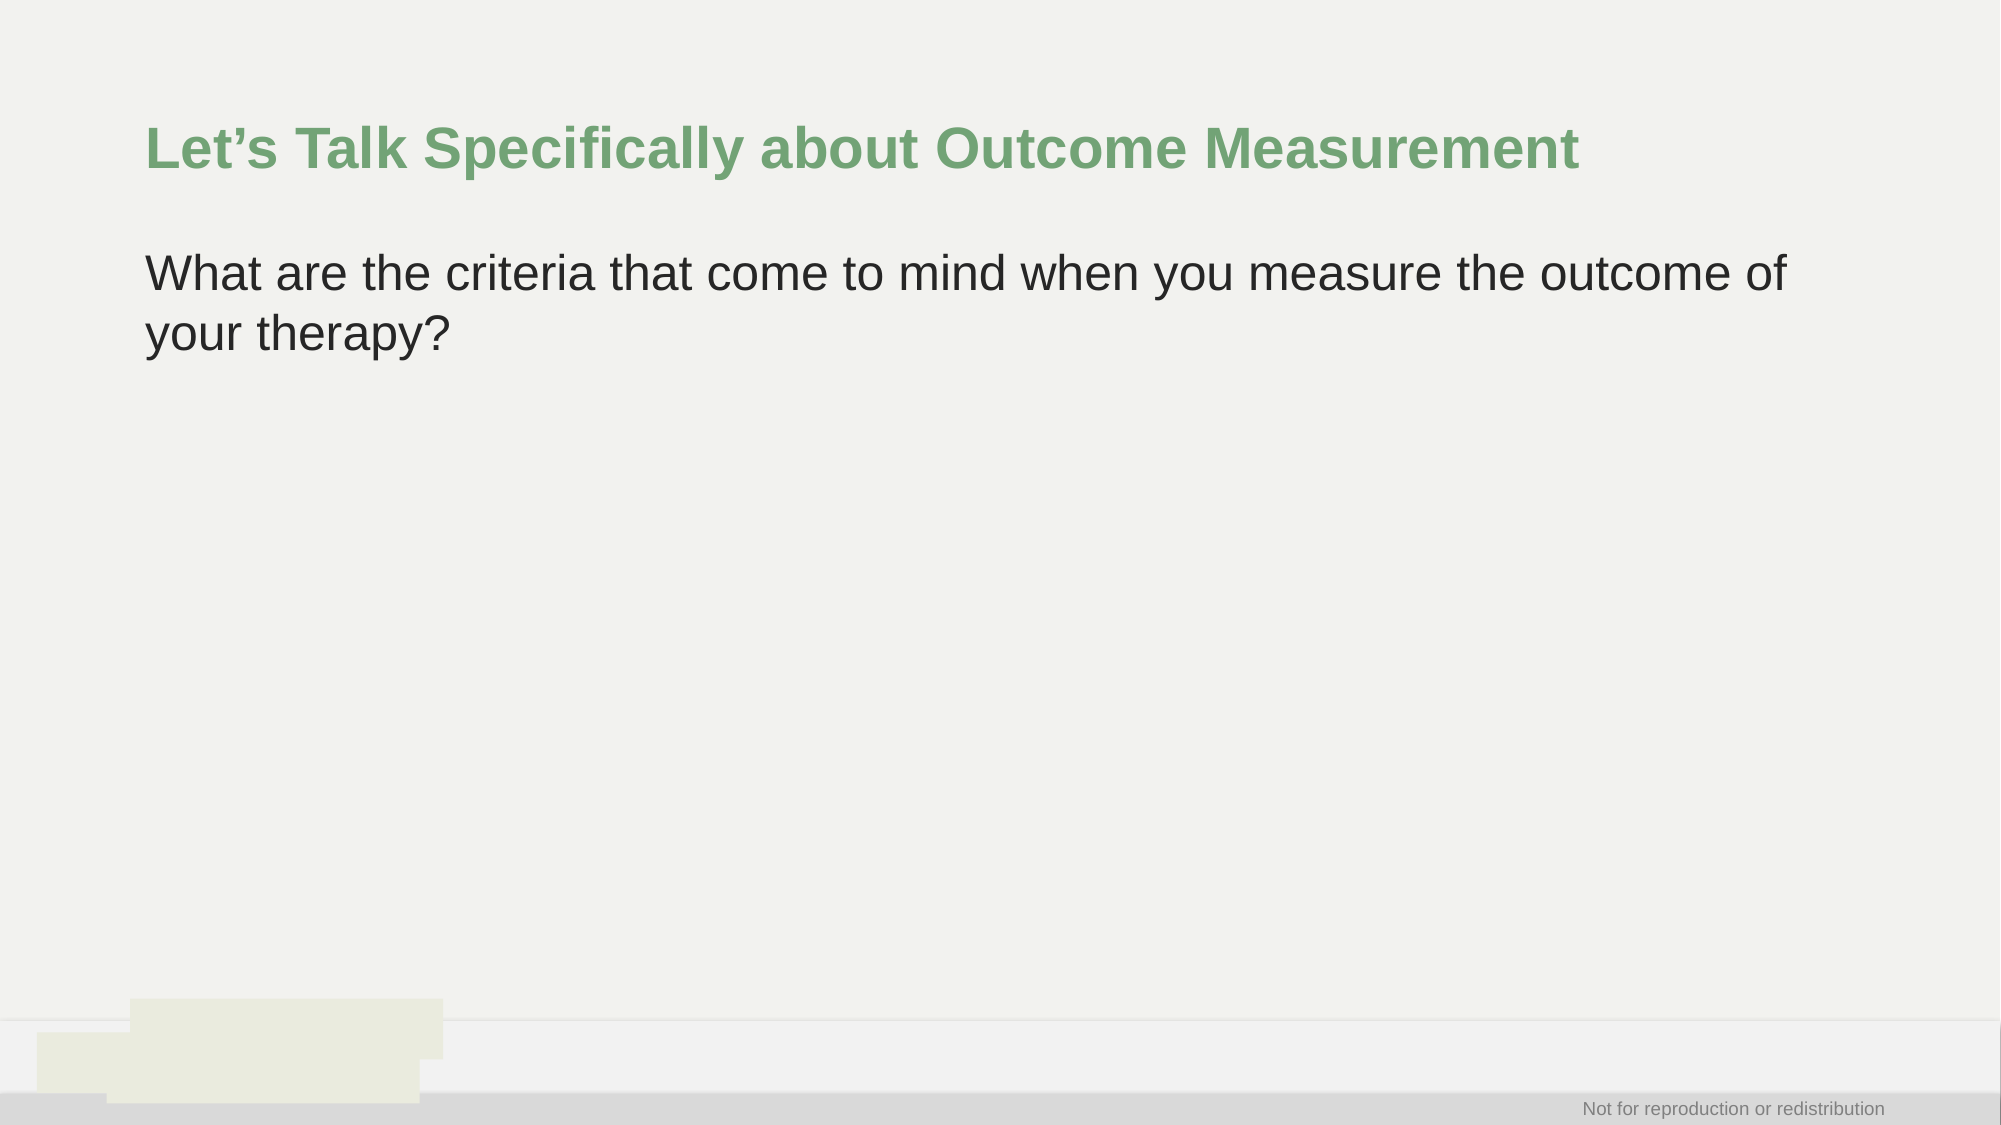

# Let’s Talk Specifically about Outcome Measurement
What are the criteria that come to mind when you measure the outcome of your therapy?